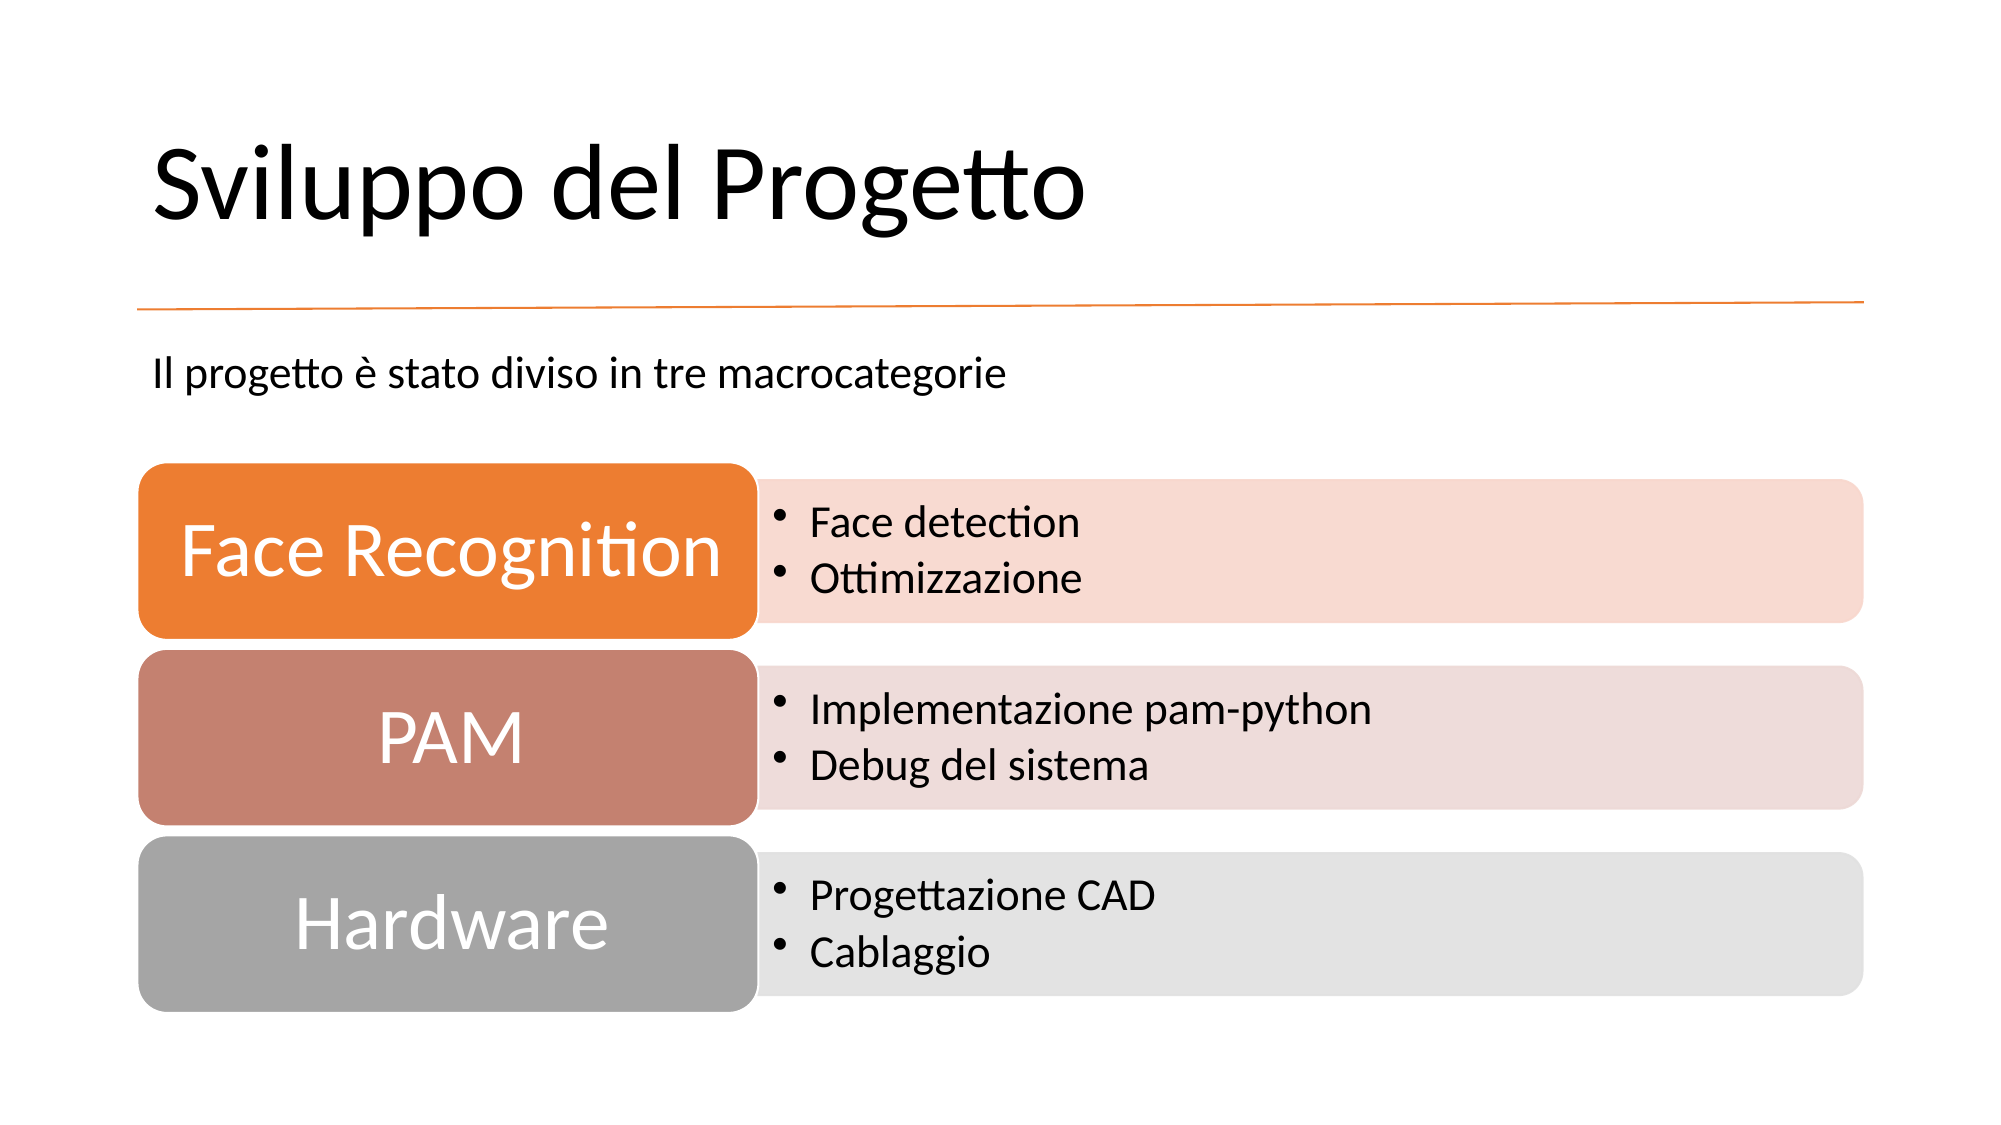

# Sviluppo del Progetto
Il progetto è stato diviso in tre macrocategorie
Face detection
Ottimizzazione
Face Recognition
Implementazione pam-python
Debug del sistema
PAM
Progettazione CAD
Cablaggio
Hardware